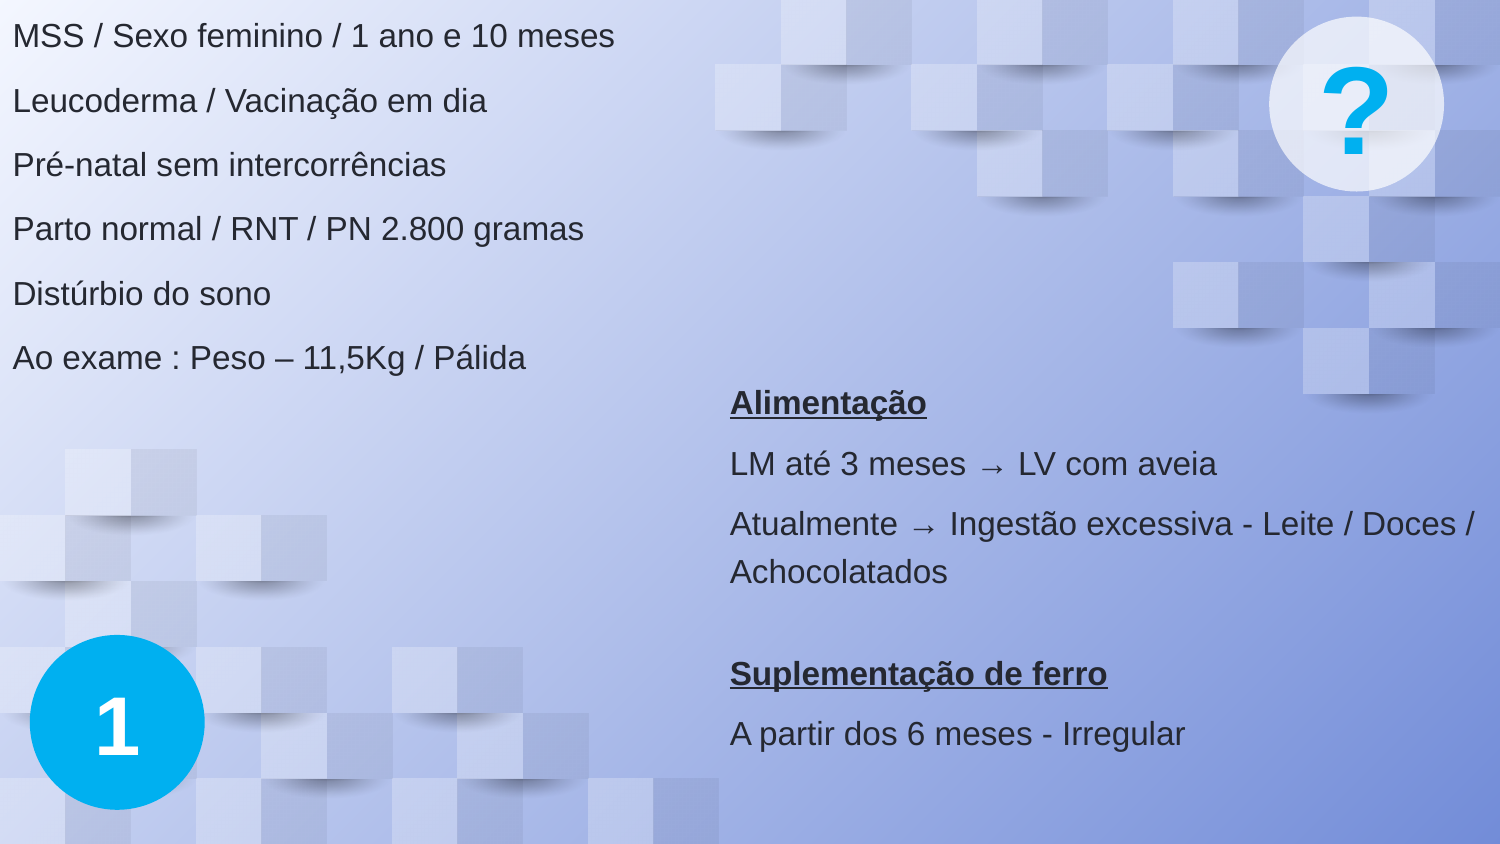

MSS / Sexo feminino / 1 ano e 10 meses
Leucoderma / Vacinação em dia
Pré-natal sem intercorrências
Parto normal / RNT / PN 2.800 gramas
Distúrbio do sono
Ao exame : Peso – 11,5Kg / Pálida
?
Alimentação
LM até 3 meses → LV com aveia
Atualmente → Ingestão excessiva - Leite / Doces / Achocolatados
Suplementação de ferro
A partir dos 6 meses - Irregular
1